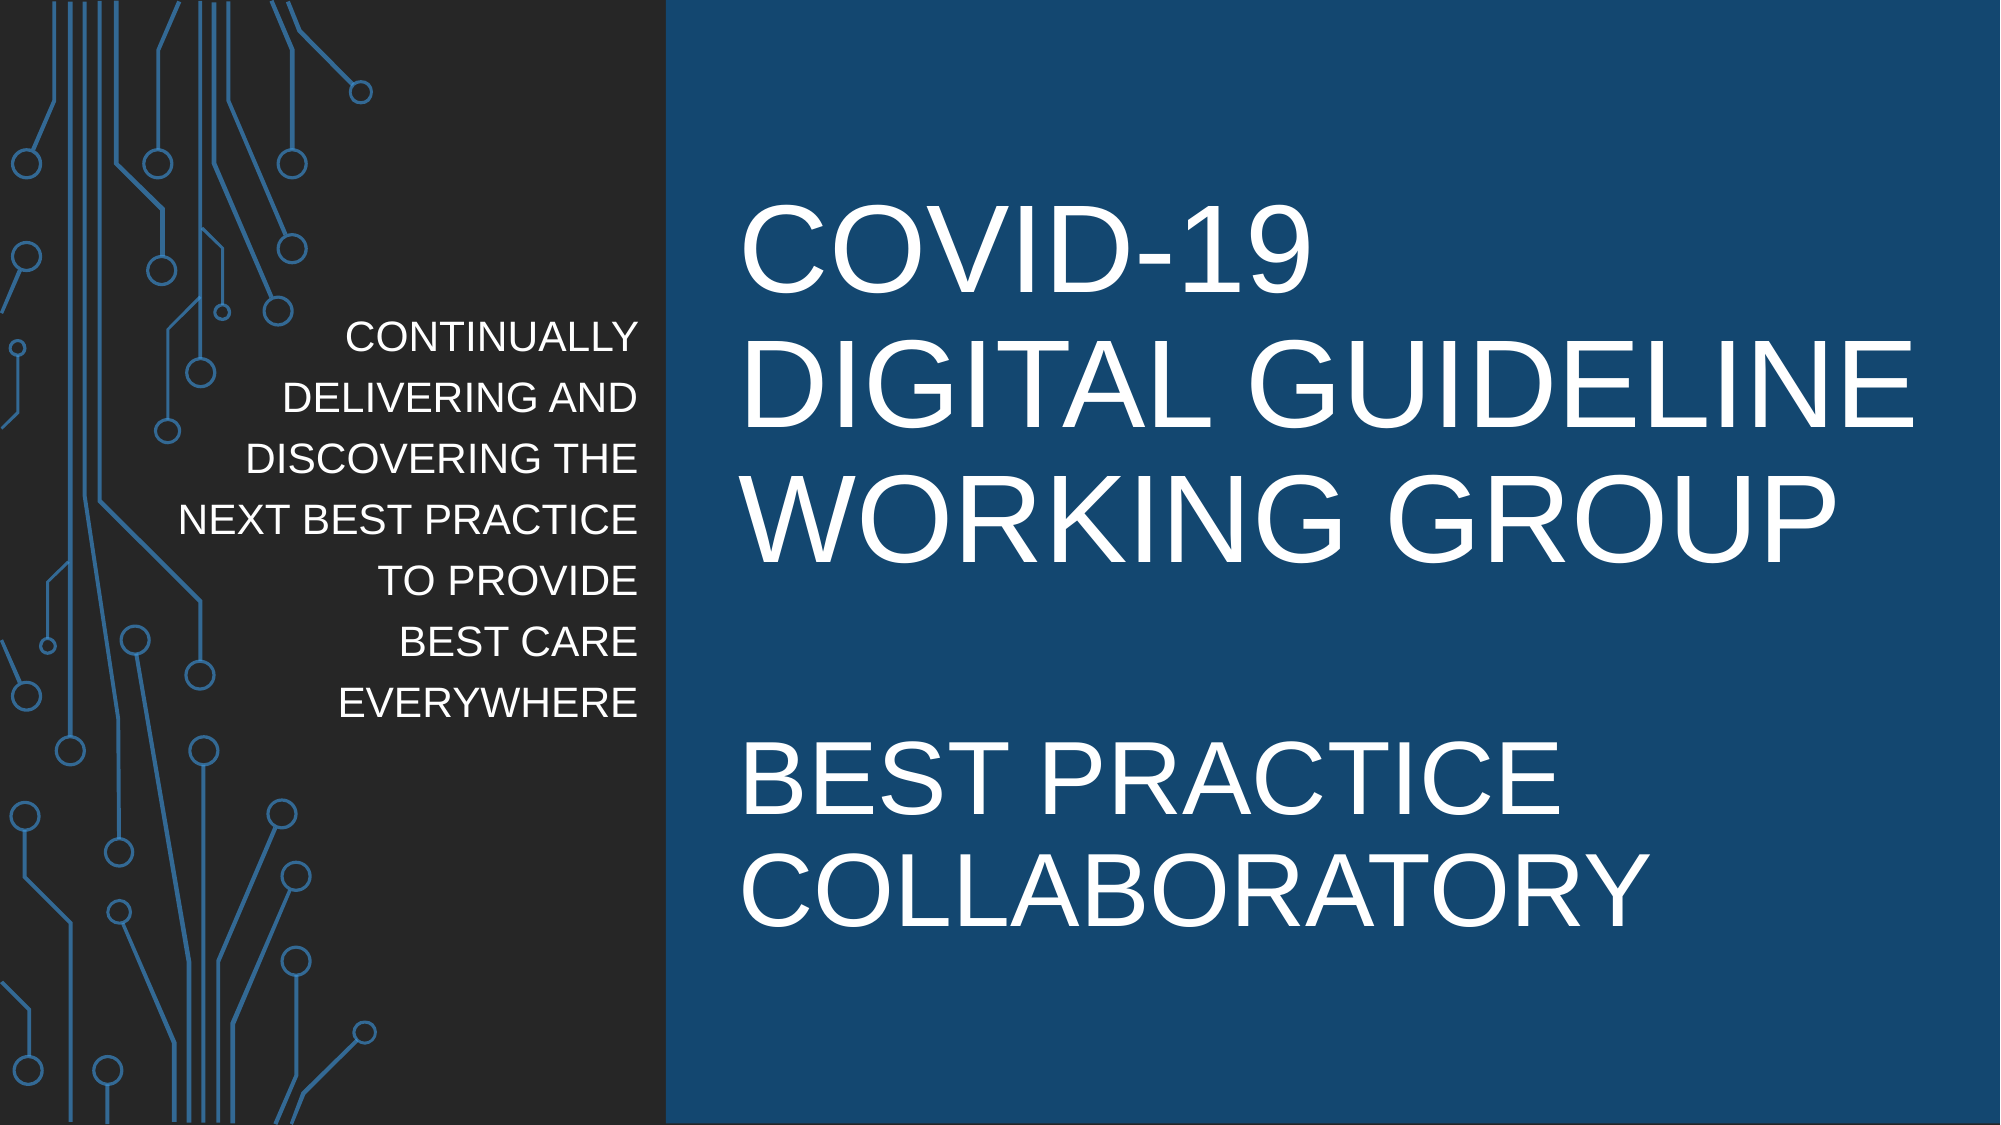

# COVID-19 Digital Guideline Working Group Best Practice Collaboratory
Continually delivering and discovering the next best practice
TO Provide
Best Care Everywhere